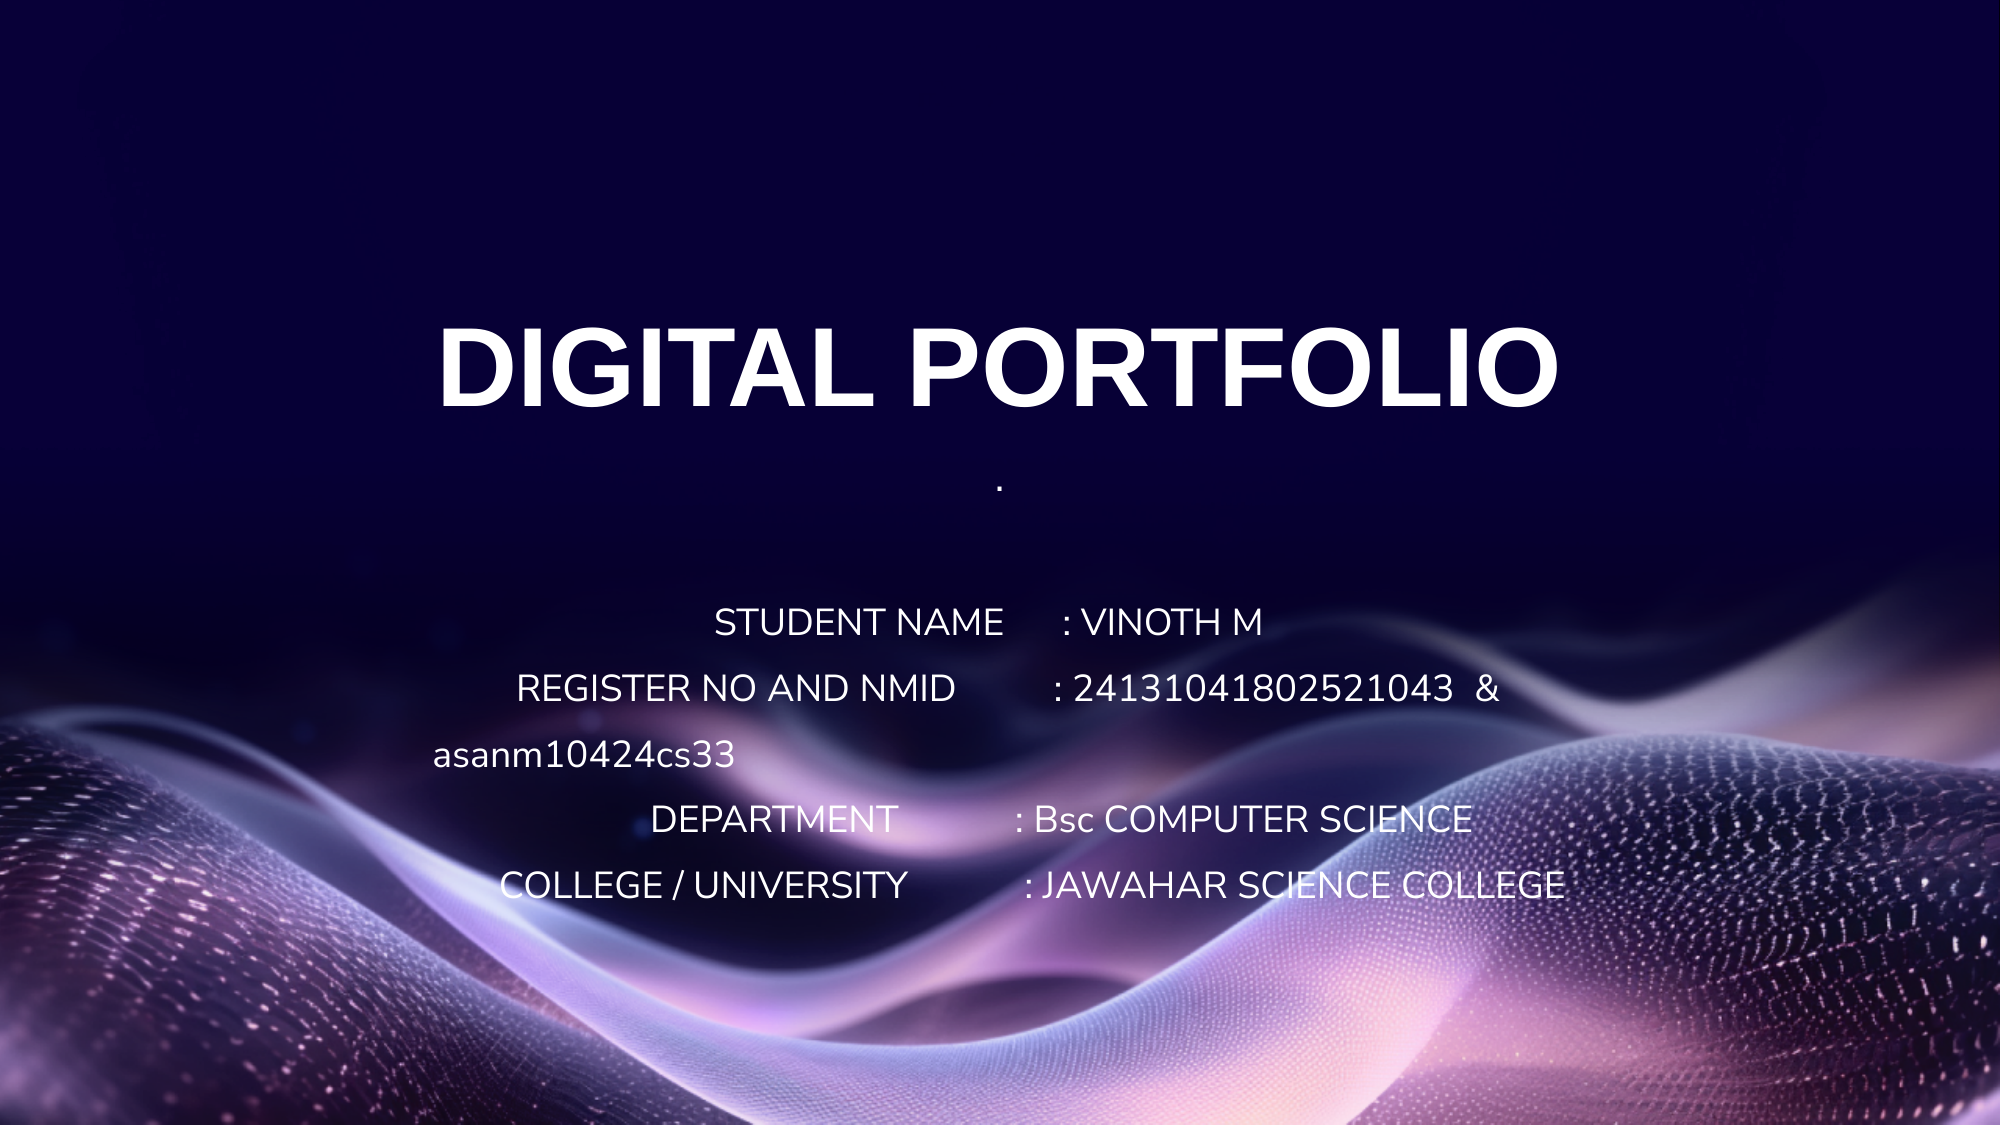

# DIGITAL PORTFOLIO
.
STUDENT NAME      : VINOTH M
    REGISTER NO AND NMID          : 24131041802521043  &
                                    asanm10424cs33
              DEPARTMENT            : Bsc COMPUTER SCIENCE
        COLLEGE / UNIVERSITY            : JAWAHAR SCIENCE COLLEGE